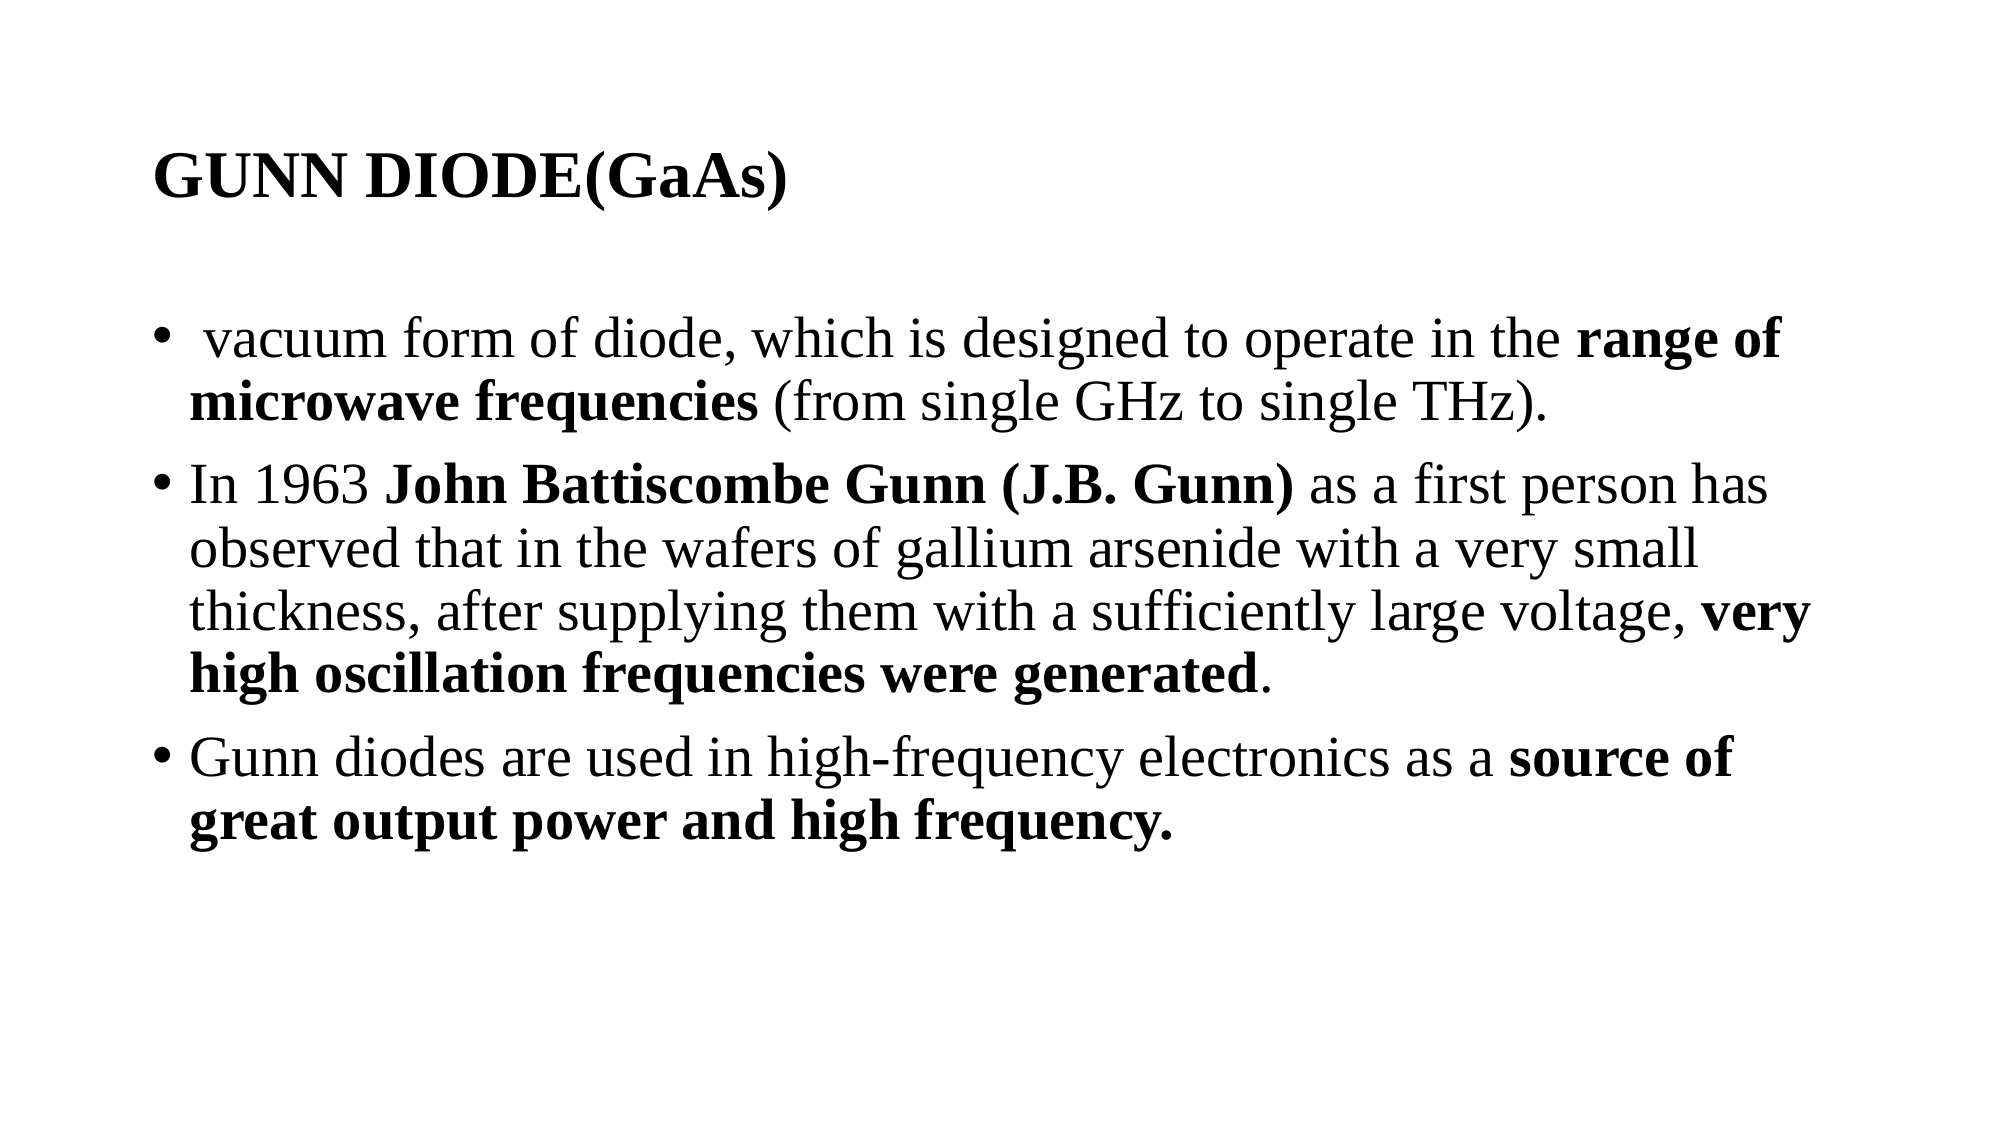

# GUNN DIODE(GaAs)
 vacuum form of diode, which is designed to operate in the range of microwave frequencies (from single GHz to single THz).
In 1963 John Battiscombe Gunn (J.B. Gunn) as a first person has observed that in the wafers of gallium arsenide with a very small thickness, after supplying them with a sufficiently large voltage, very high oscillation frequencies were generated.
Gunn diodes are used in high-frequency electronics as a source of great output power and high frequency.